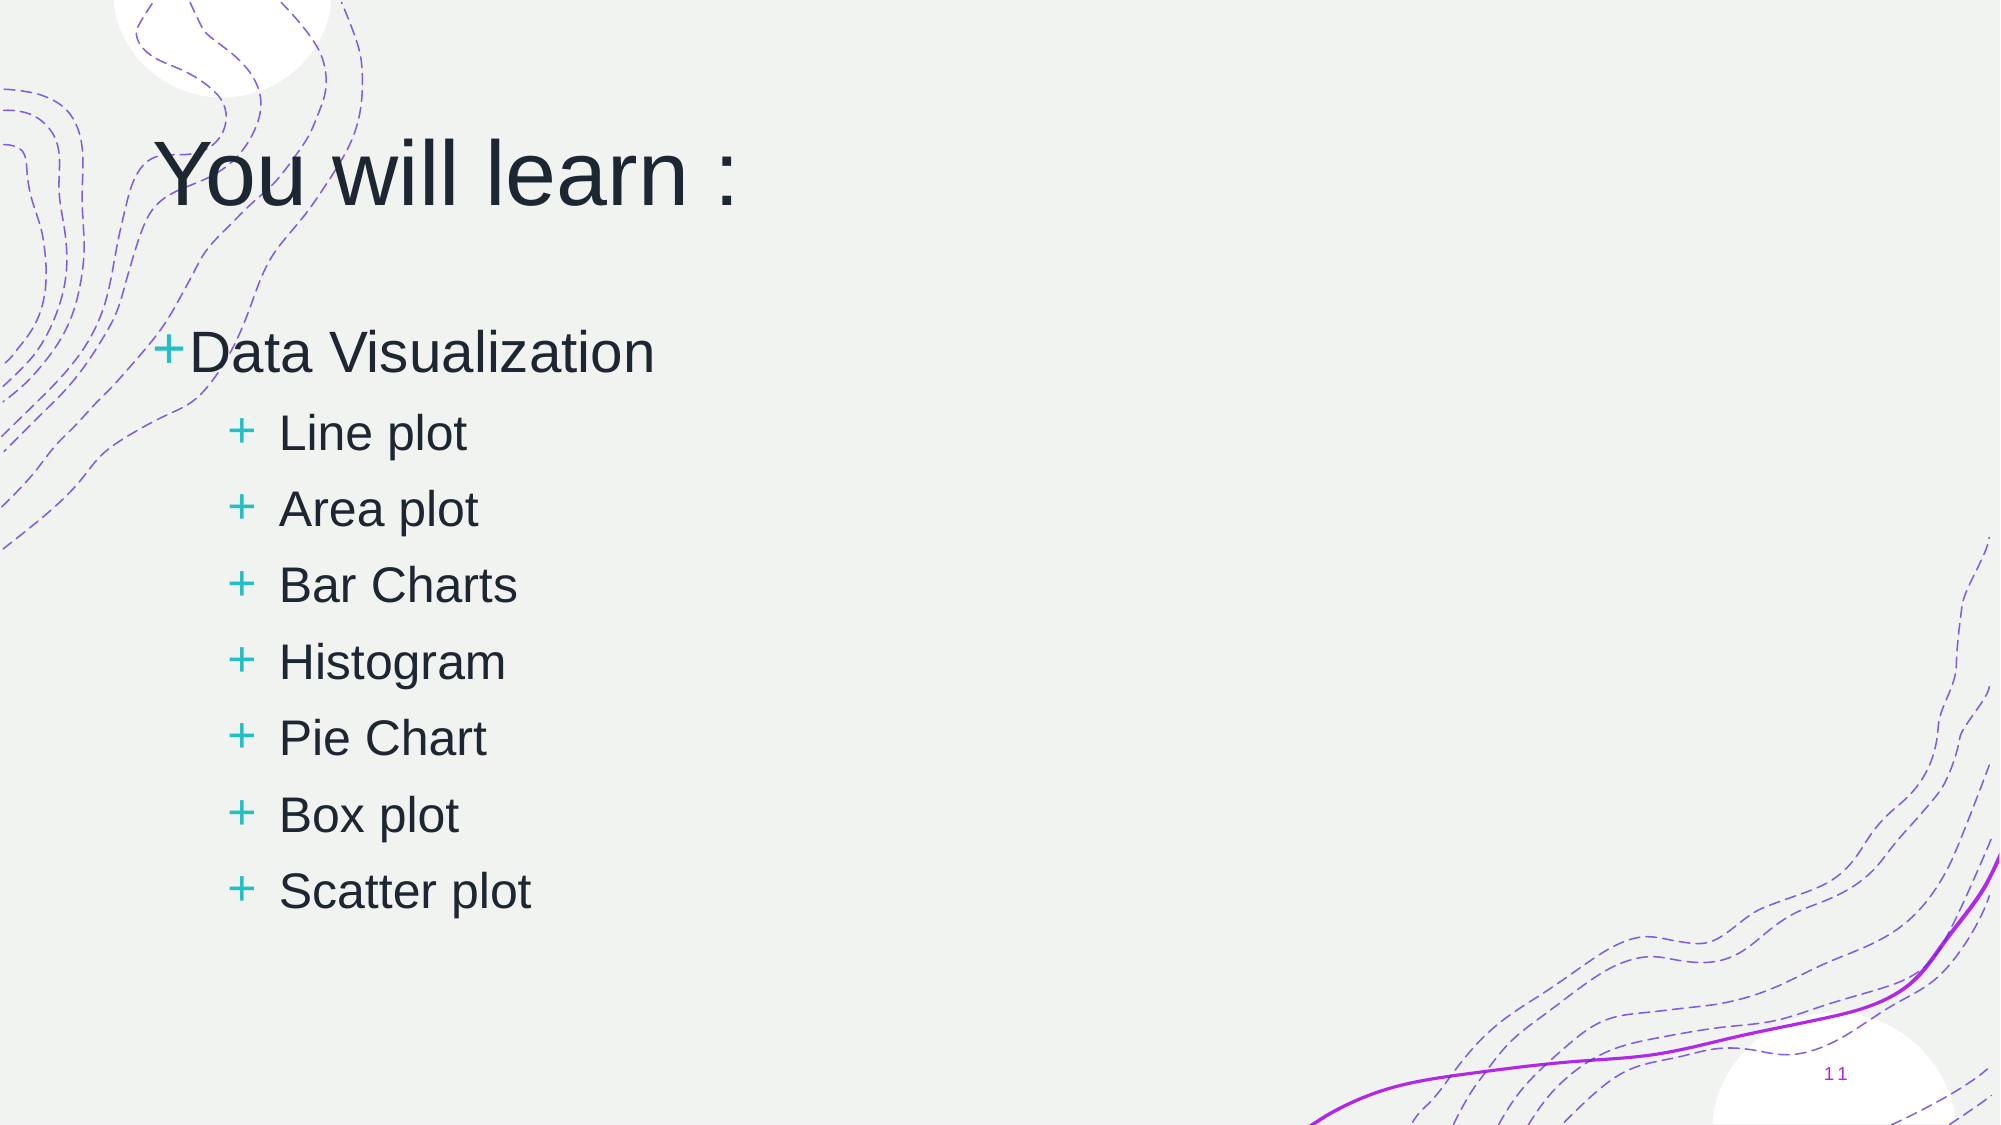

# You will learn :
Data Visualization
 Line plot
 Area plot
 Bar Charts
 Histogram
 Pie Chart
 Box plot
 Scatter plot
11